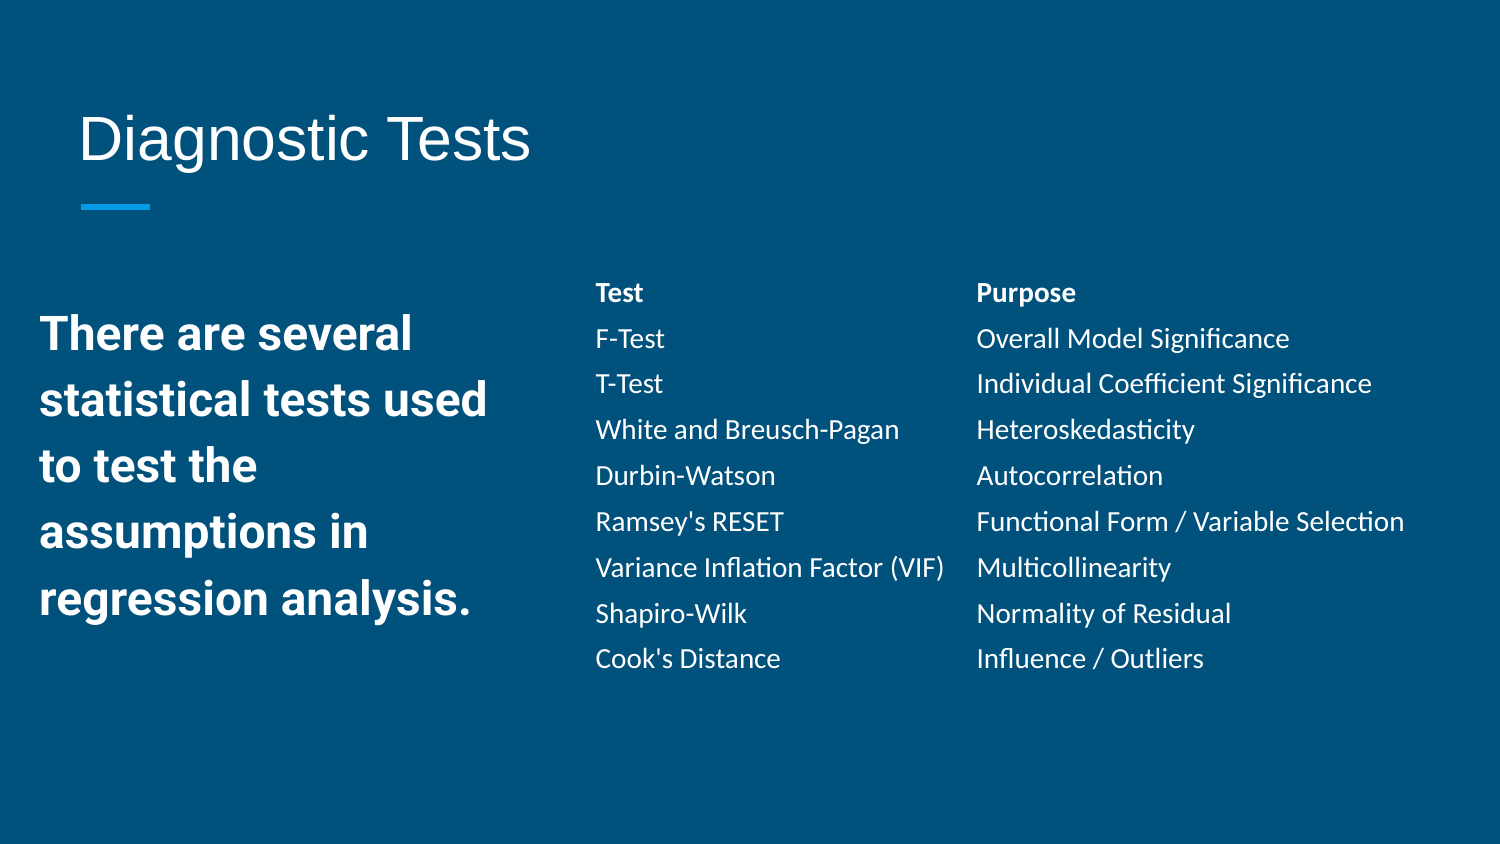

# Diagnostic Tests
There are several statistical tests used to test the assumptions in regression analysis.

| Test | Purpose |
| --- | --- |
| F-Test | Overall Model Significance |
| T-Test | Individual Coefficient Significance |
| White and Breusch-Pagan | Heteroskedasticity |
| Durbin-Watson | Autocorrelation |
| Ramsey's RESET | Functional Form / Variable Selection |
| Variance Inflation Factor (VIF) | Multicollinearity |
| Shapiro-Wilk | Normality of Residual |
| Cook's Distance | Influence / Outliers |